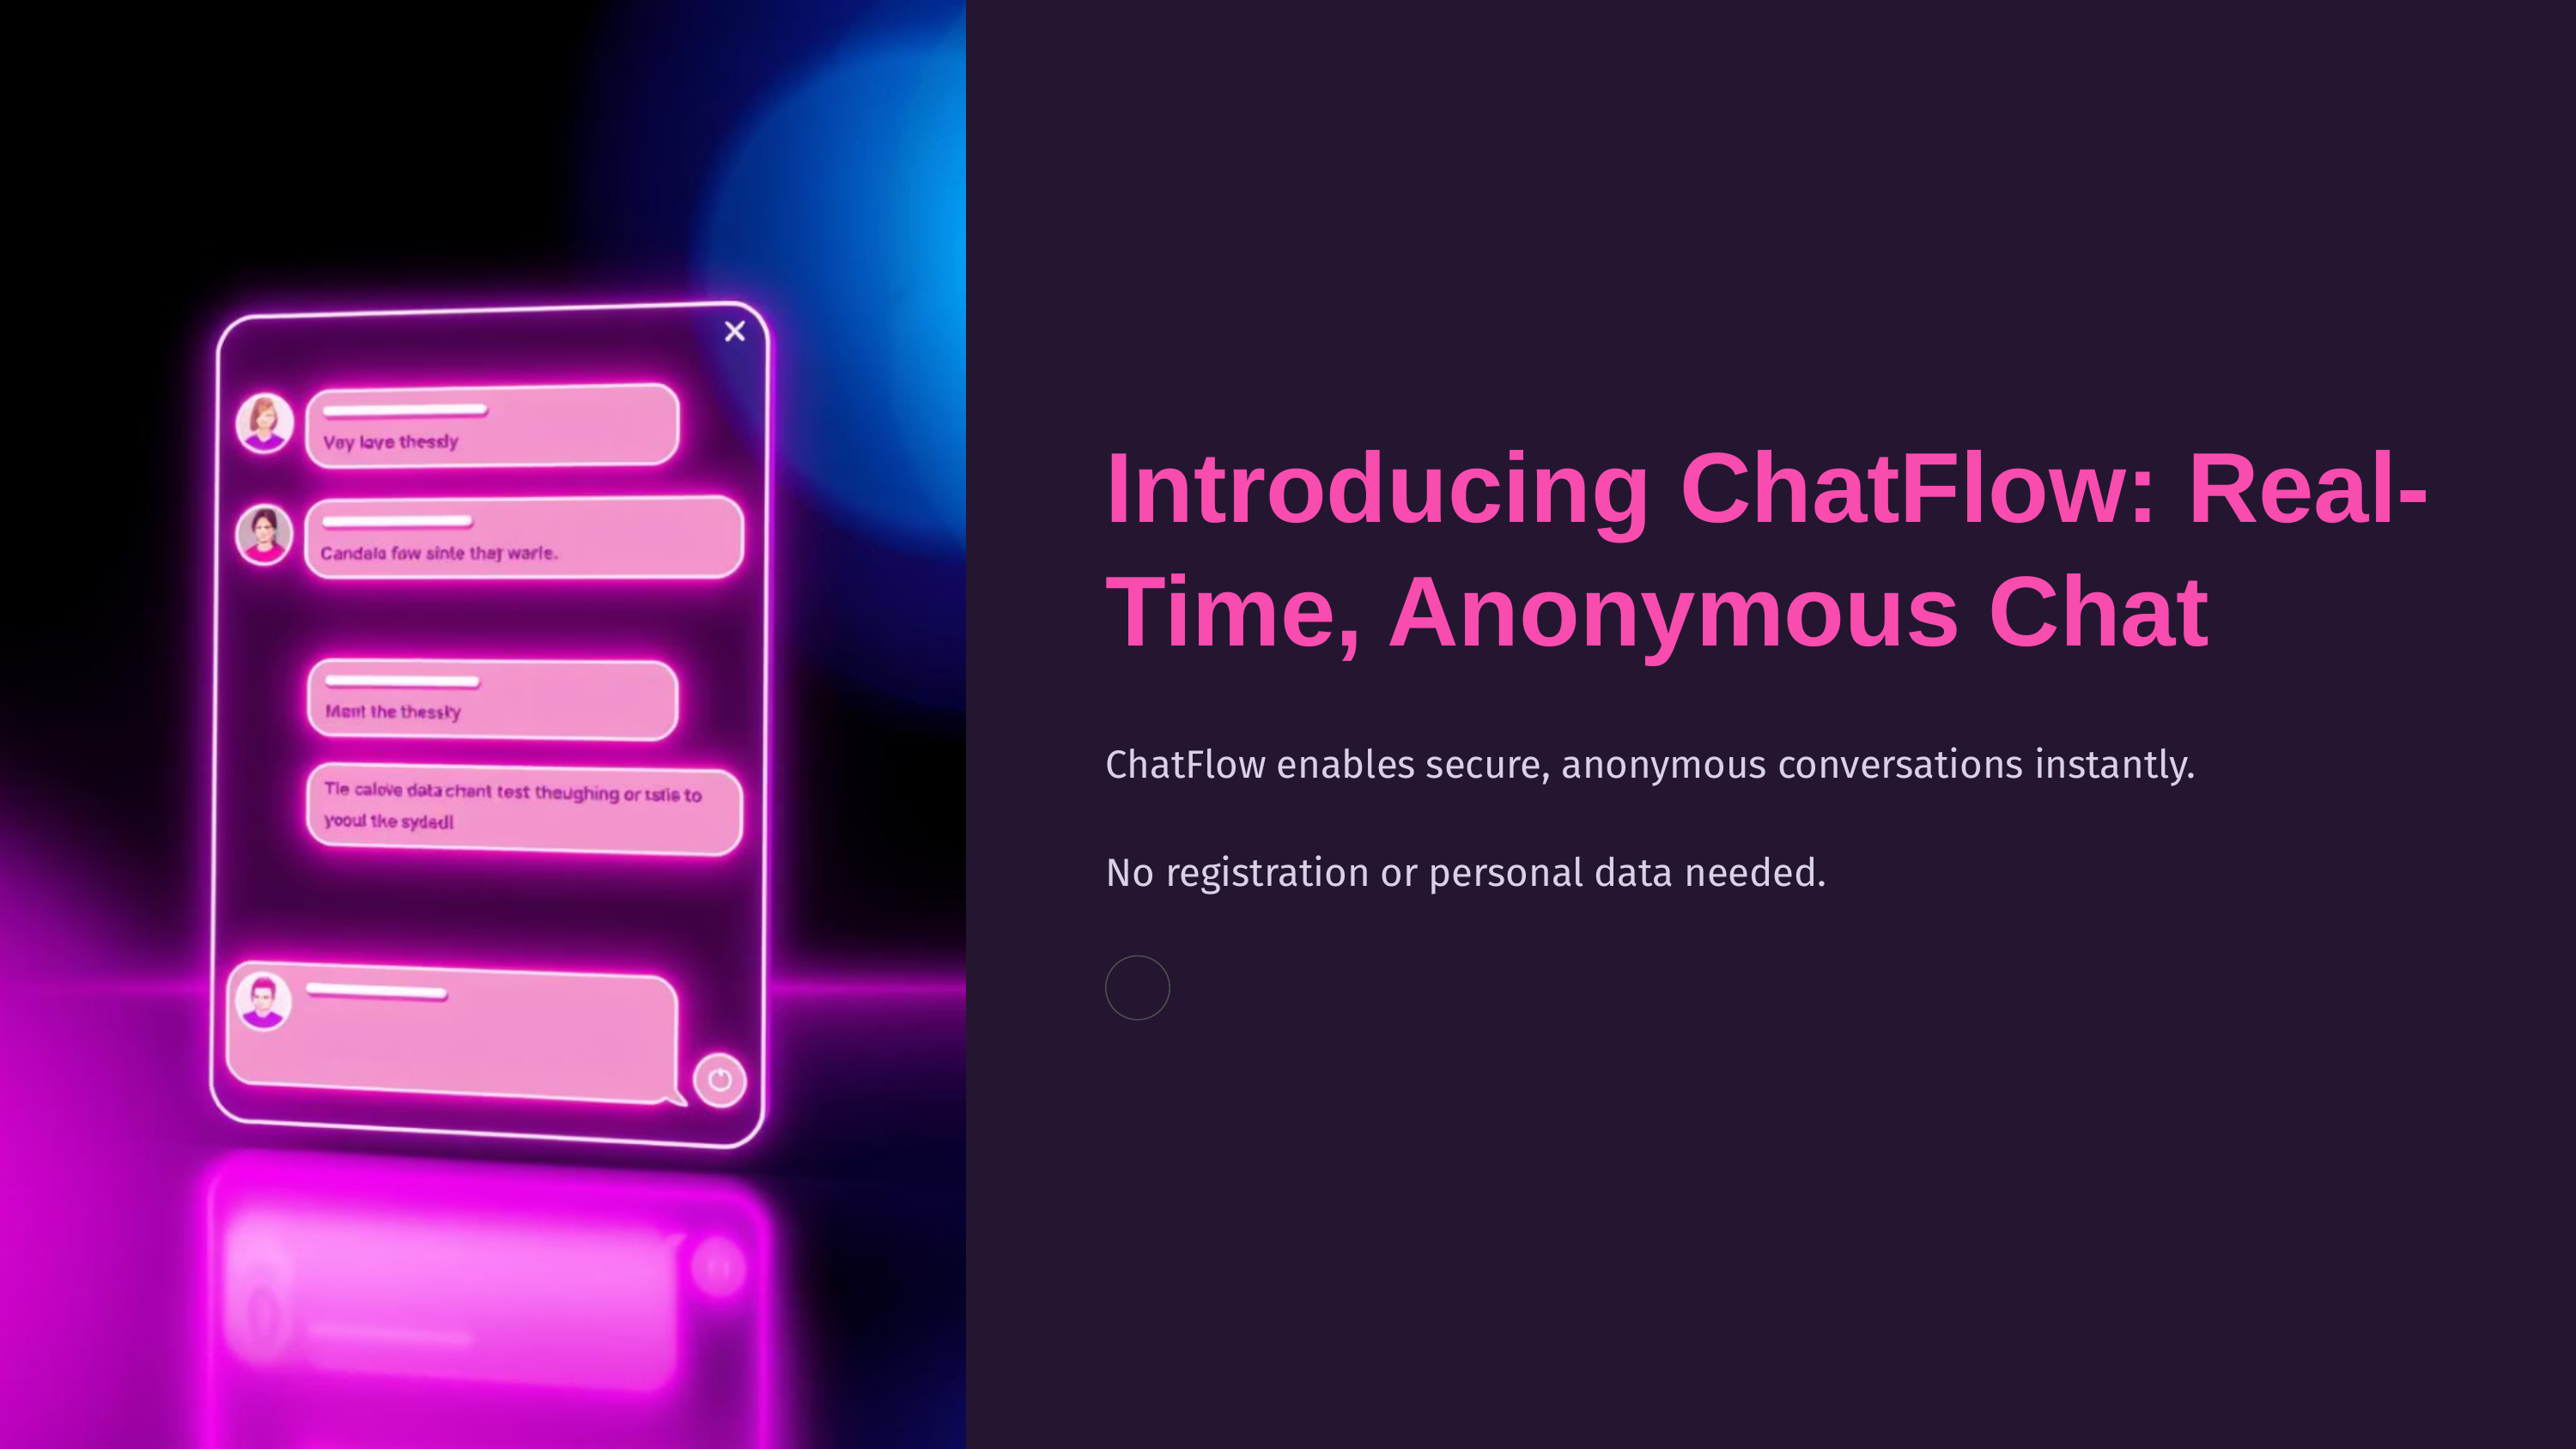

Introducing ChatFlow: Real-Time, Anonymous Chat
ChatFlow enables secure, anonymous conversations instantly.
No registration or personal data needed.